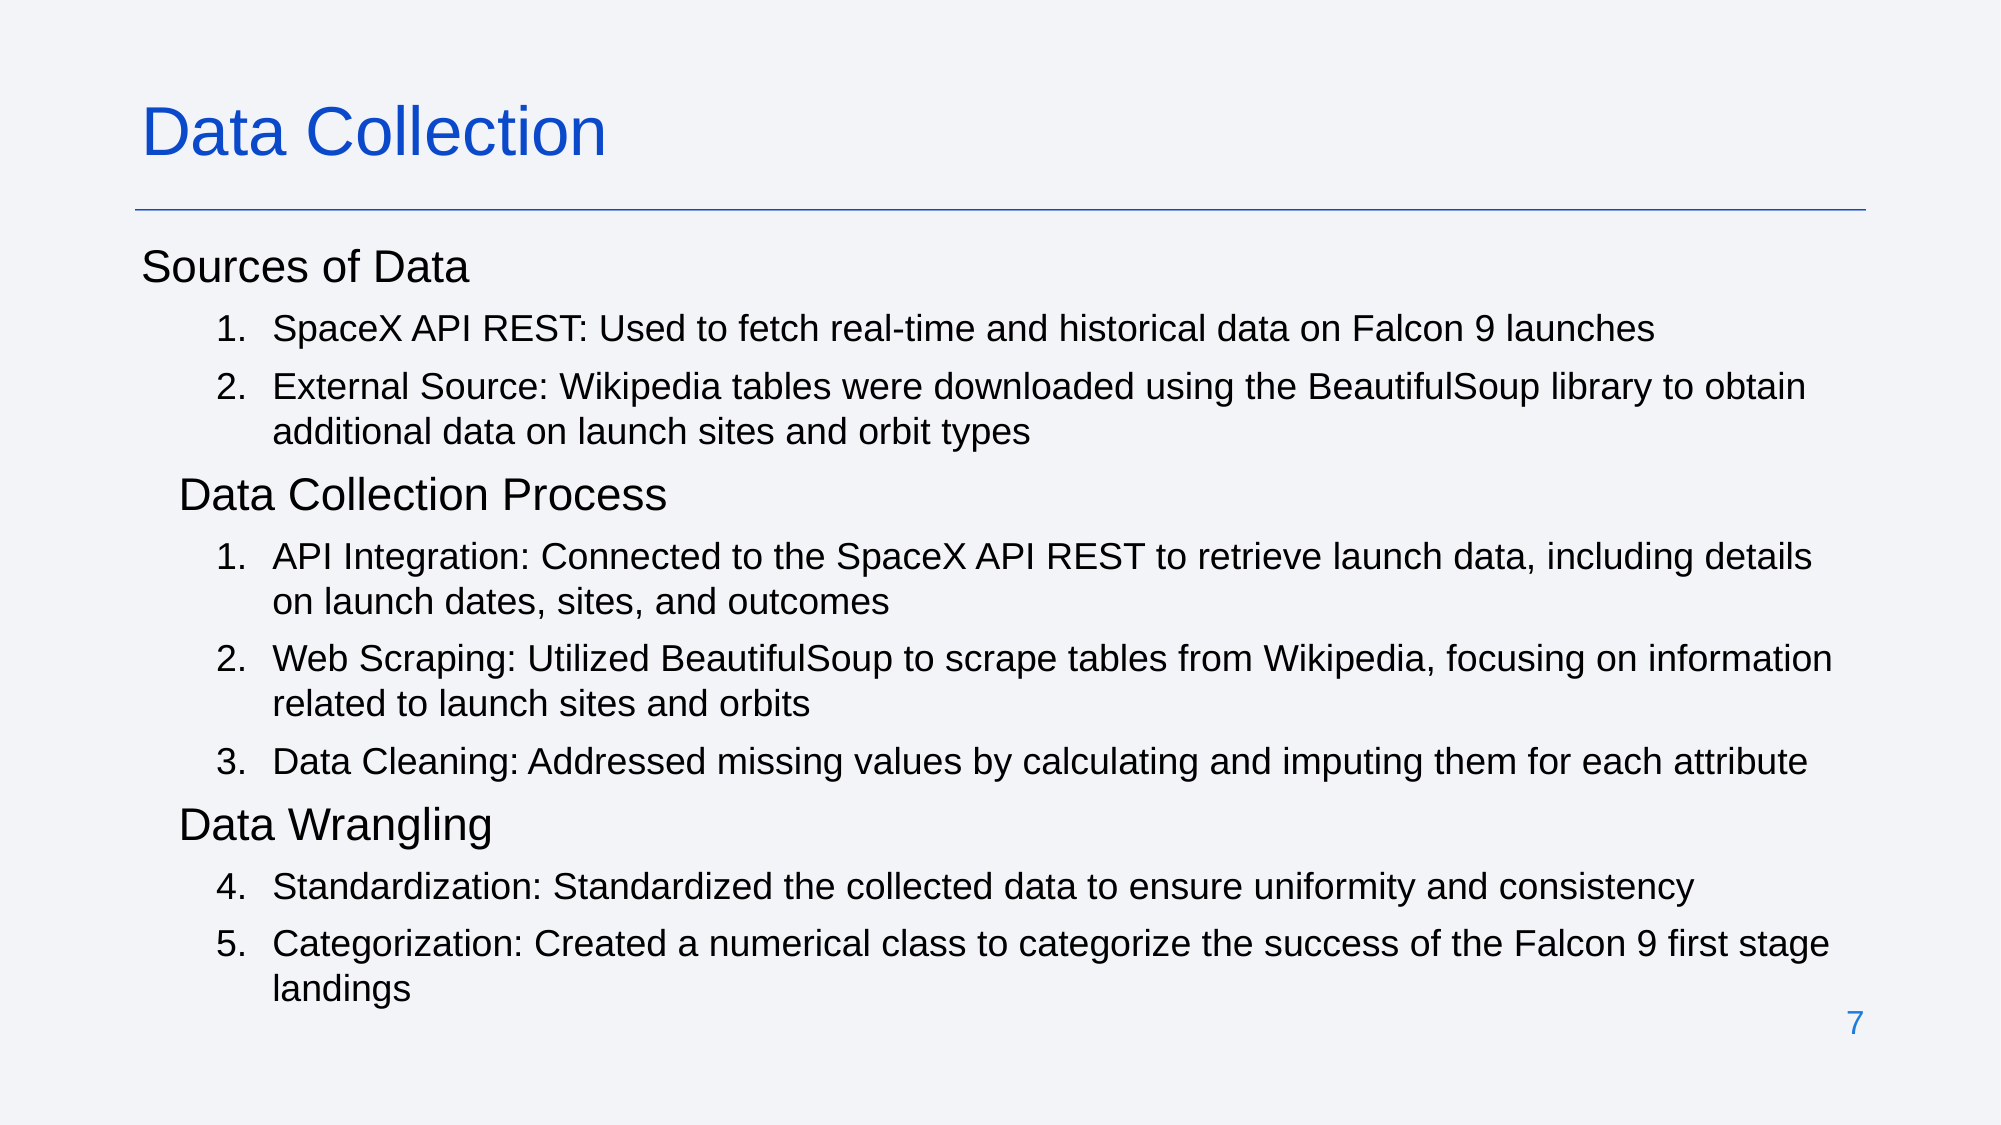

Data Collection
Sources of Data
SpaceX API REST: Used to fetch real-time and historical data on Falcon 9 launches
External Source: Wikipedia tables were downloaded using the BeautifulSoup library to obtain additional data on launch sites and orbit types
Data Collection Process
API Integration: Connected to the SpaceX API REST to retrieve launch data, including details on launch dates, sites, and outcomes
Web Scraping: Utilized BeautifulSoup to scrape tables from Wikipedia, focusing on information related to launch sites and orbits
Data Cleaning: Addressed missing values by calculating and imputing them for each attribute
Data Wrangling
Standardization: Standardized the collected data to ensure uniformity and consistency
Categorization: Created a numerical class to categorize the success of the Falcon 9 first stage landings
7